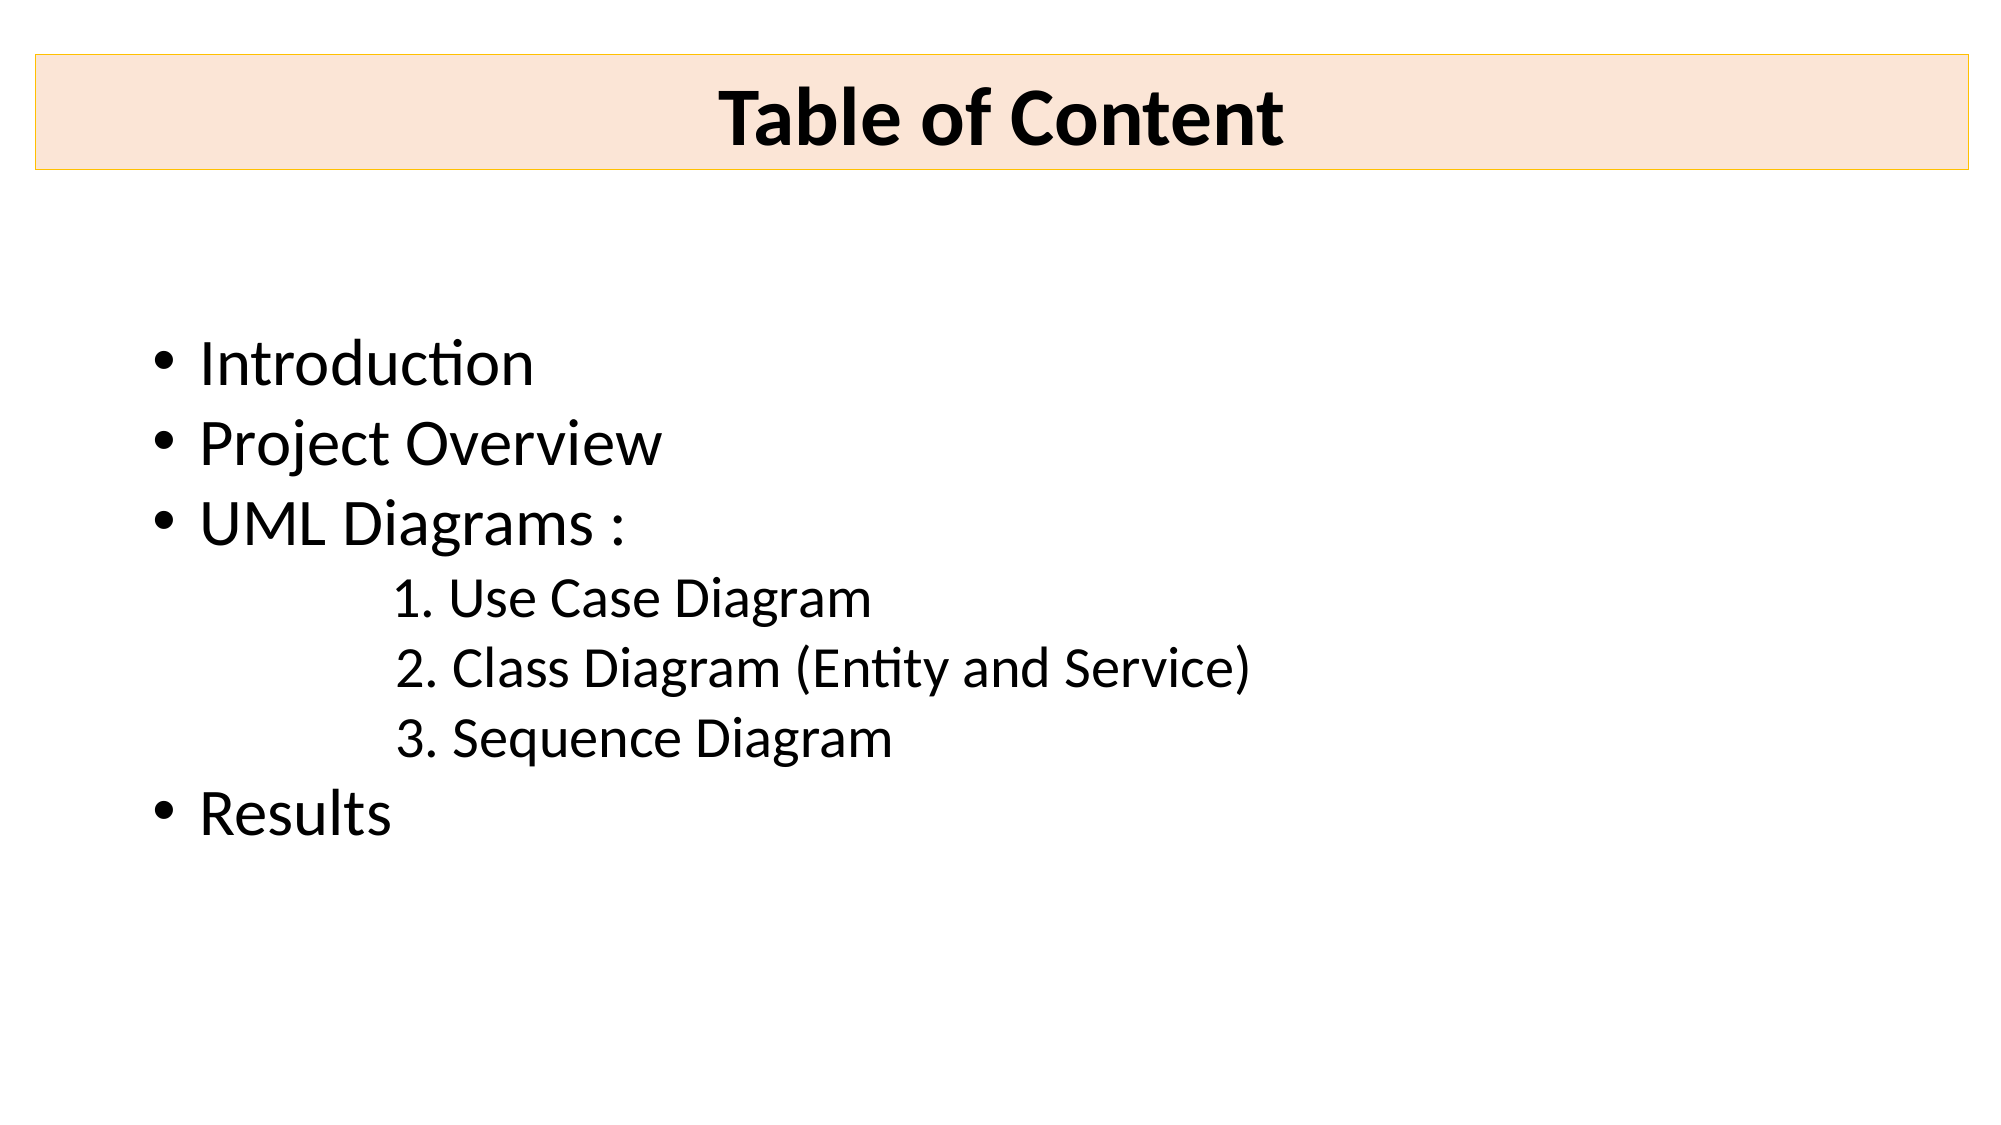

Table of Content
Introduction
Project Overview
UML Diagrams :
                  1. Use Case Diagram
	       2. Class Diagram (Entity and Service)
	       3. Sequence Diagram
Results